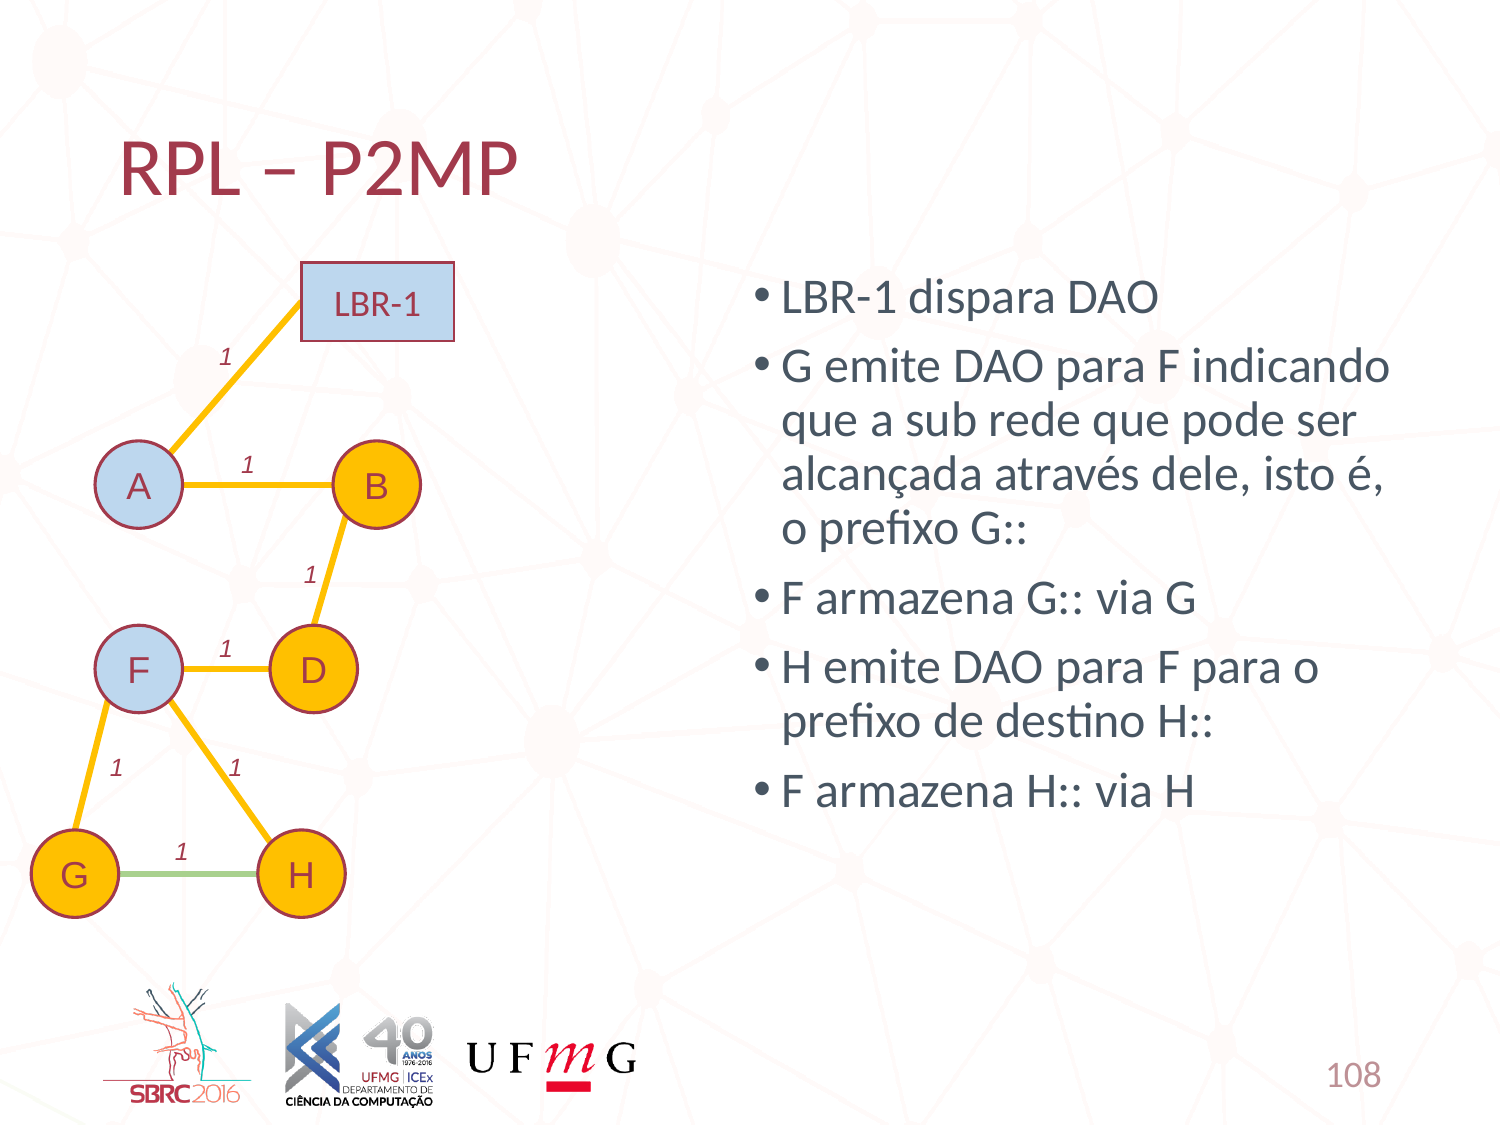

# RPL – P2MP
LBR-1

LBR-1 dispara DAO
G emite DAO para F indicando que a sub rede que pode ser alcançada através dele, isto é, o prefixo G::
F armazena G:: via G
H emite DAO para F para o prefixo de destino H::
F armazena H:: via H

1
A
1
B

1
F
1
D

1
1
1
G
H

108